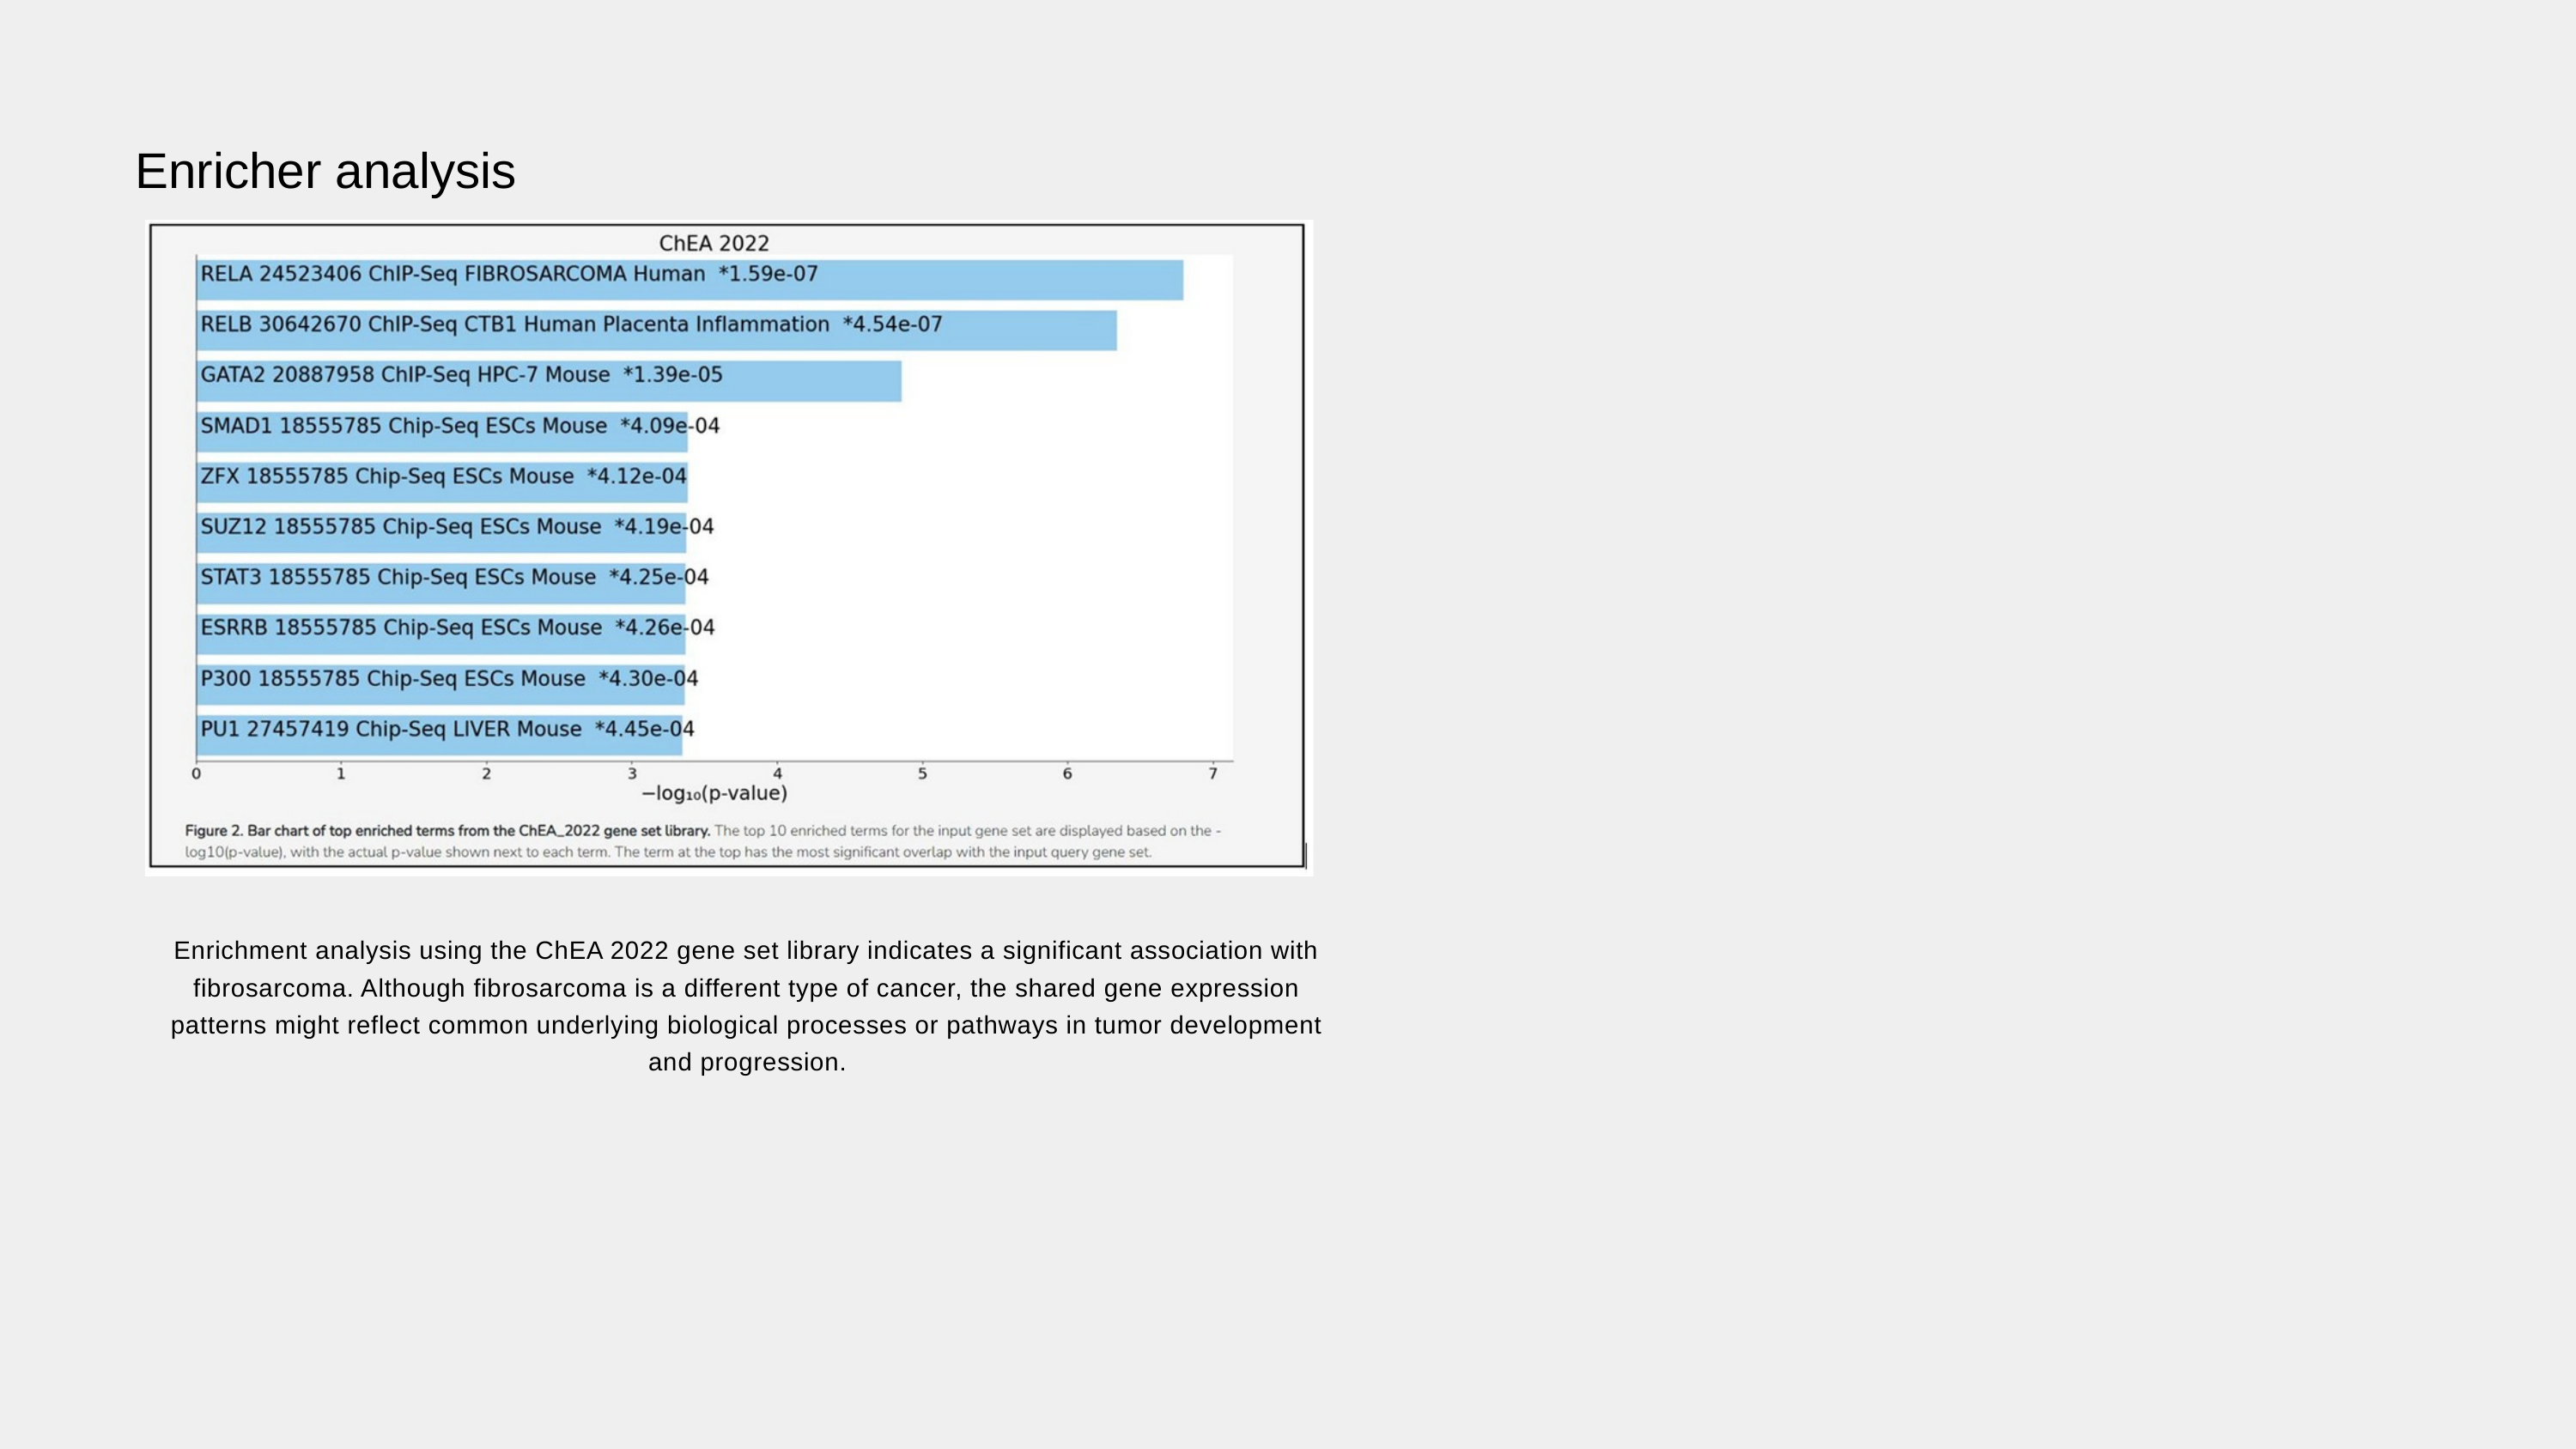

Enricher analysis

Enrichment analysis using the ChEA 2022 gene set library indicates a significant association with fibrosarcoma. Although fibrosarcoma is a different type of cancer, the shared gene expression patterns might reflect common underlying biological processes or pathways in tumor development and progression.